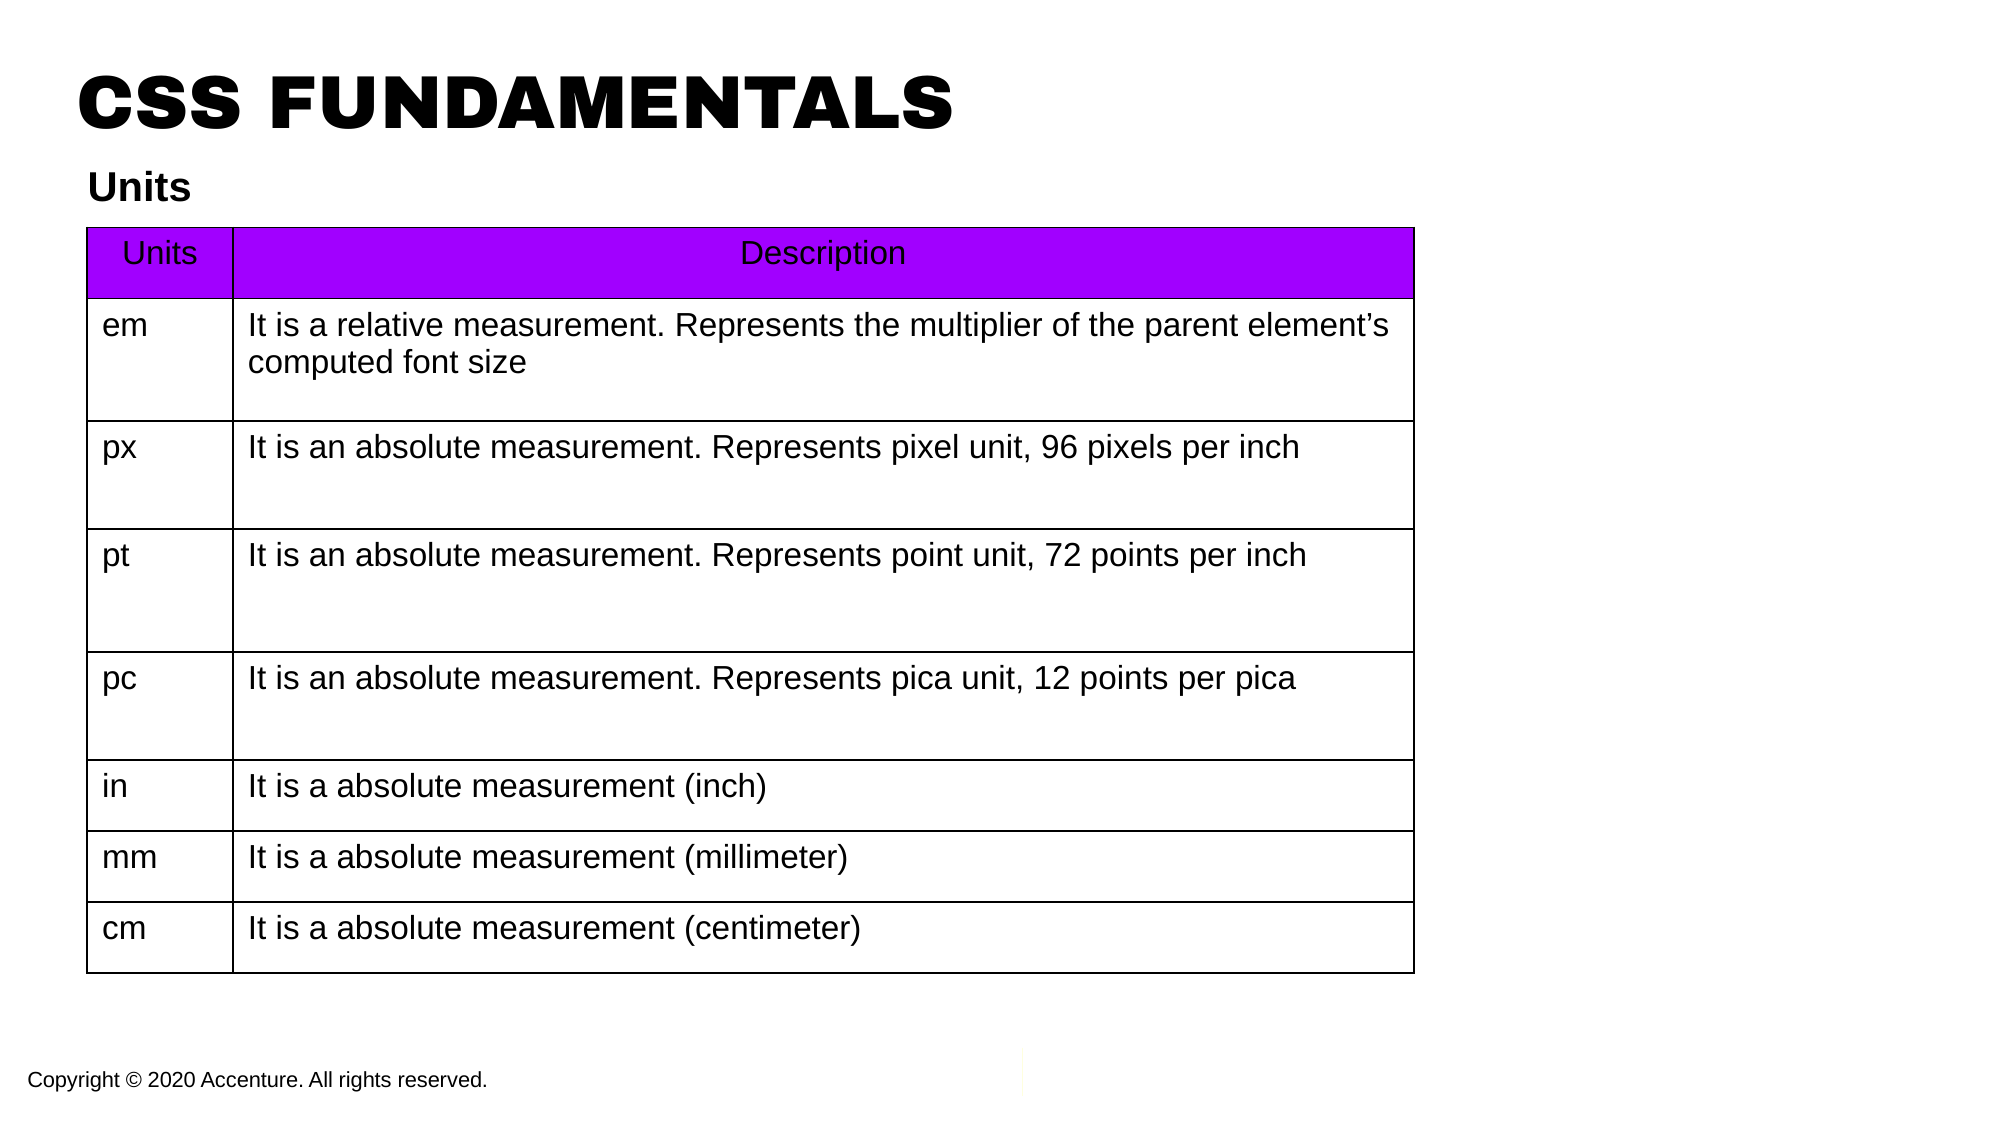

# CSS Fundamentals
 Units
| Units | Description |
| --- | --- |
| em | It is a relative measurement. Represents the multiplier of the parent element’s computed font size |
| px | It is an absolute measurement. Represents pixel unit, 96 pixels per inch |
| pt | It is an absolute measurement. Represents point unit, 72 points per inch |
| pc | It is an absolute measurement. Represents pica unit, 12 points per pica |
| in | It is a absolute measurement (inch) |
| mm | It is a absolute measurement (millimeter) |
| cm | It is a absolute measurement (centimeter) |